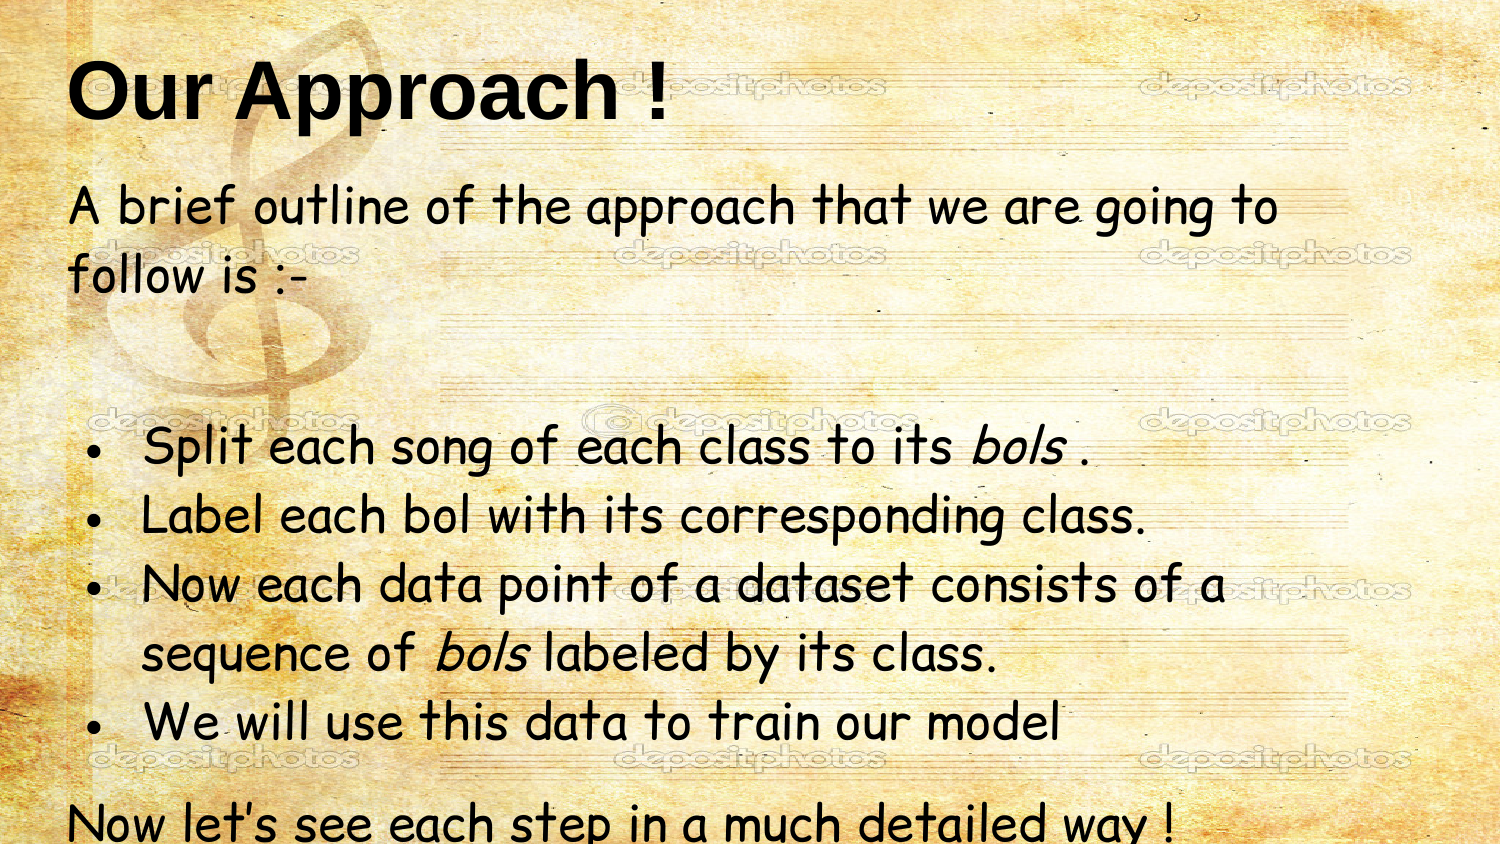

# Our Approach !
A brief outline of the approach that we are going to follow is :-
Split each song of each class to its bols .
Label each bol with its corresponding class.
Now each data point of a dataset consists of a sequence of bols labeled by its class.
We will use this data to train our model
Now let’s see each step in a much detailed way !